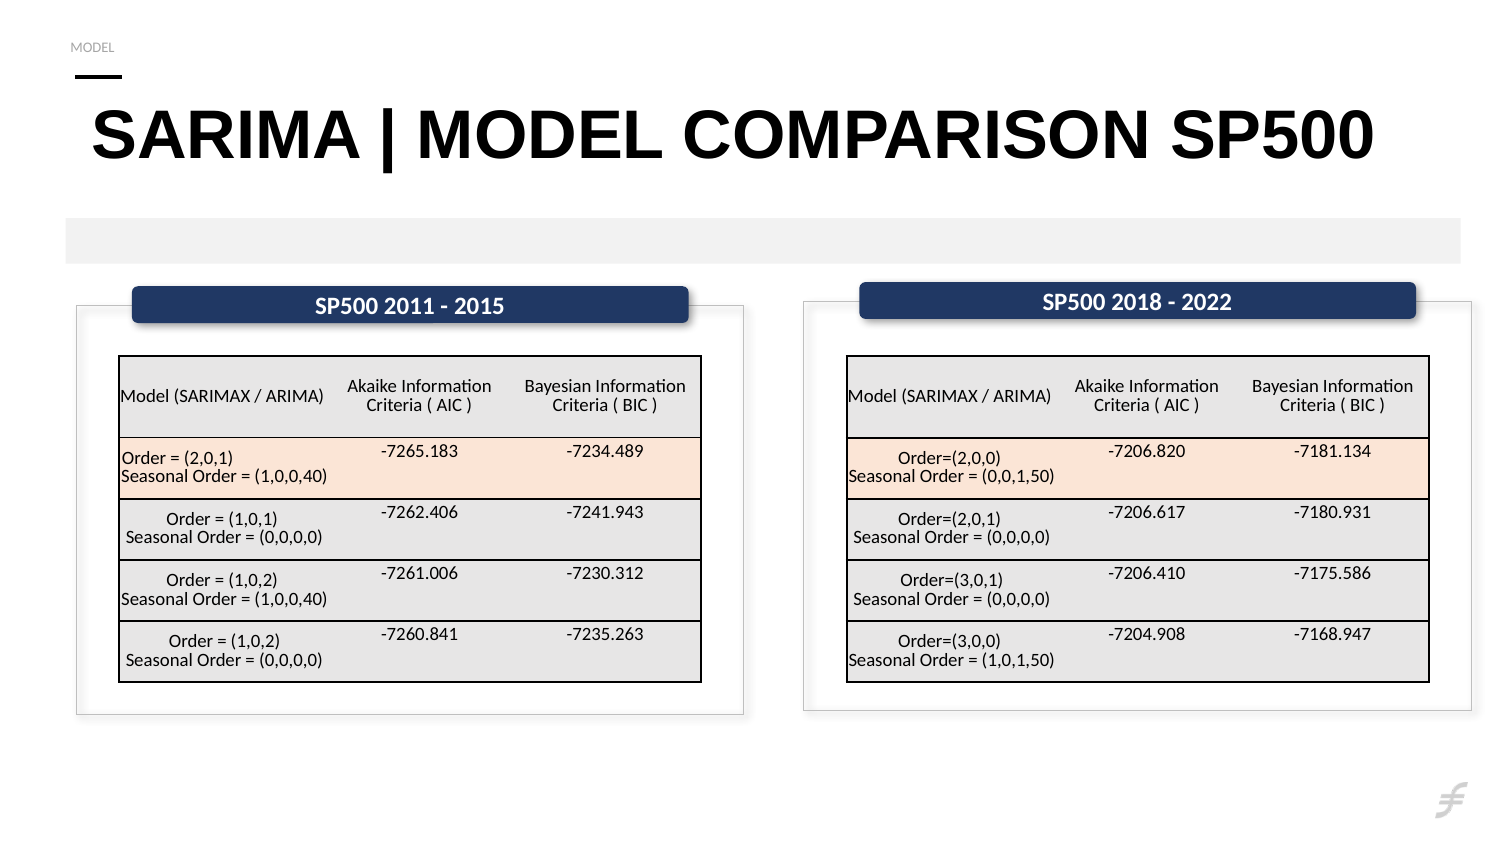

MODEL
Sarima | Model comparison SP500

SP500 2018 - 2022

SP500 2011 - 2015

| Model (SARIMAX / ARIMA) | Akaike Information Criteria ( AIC ) | Bayesian Information Criteria ( BIC ) |
| --- | --- | --- |
| Order = (2,0,1) Seasonal Order = (1,0,0,40) | -7265.183 | -7234.489 |
| Order = (1,0,1) Seasonal Order = (0,0,0,0) | -7262.406 | -7241.943 |
| Order = (1,0,2) Seasonal Order = (1,0,0,40) | -7261.006 | -7230.312 |
| Order = (1,0,2) Seasonal Order = (0,0,0,0) | -7260.841 | -7235.263 |
| Model (SARIMAX / ARIMA) | Akaike Information Criteria ( AIC ) | Bayesian Information Criteria ( BIC ) |
| --- | --- | --- |
| Order=(2,0,0) Seasonal Order = (0,0,1,50) | -7206.820 | -7181.134 |
| Order=(2,0,1) Seasonal Order = (0,0,0,0) | -7206.617 | -7180.931 |
| Order=(3,0,1) Seasonal Order = (0,0,0,0) | -7206.410 | -7175.586 |
| Order=(3,0,0) Seasonal Order = (1,0,1,50) | -7204.908 | -7168.947 |